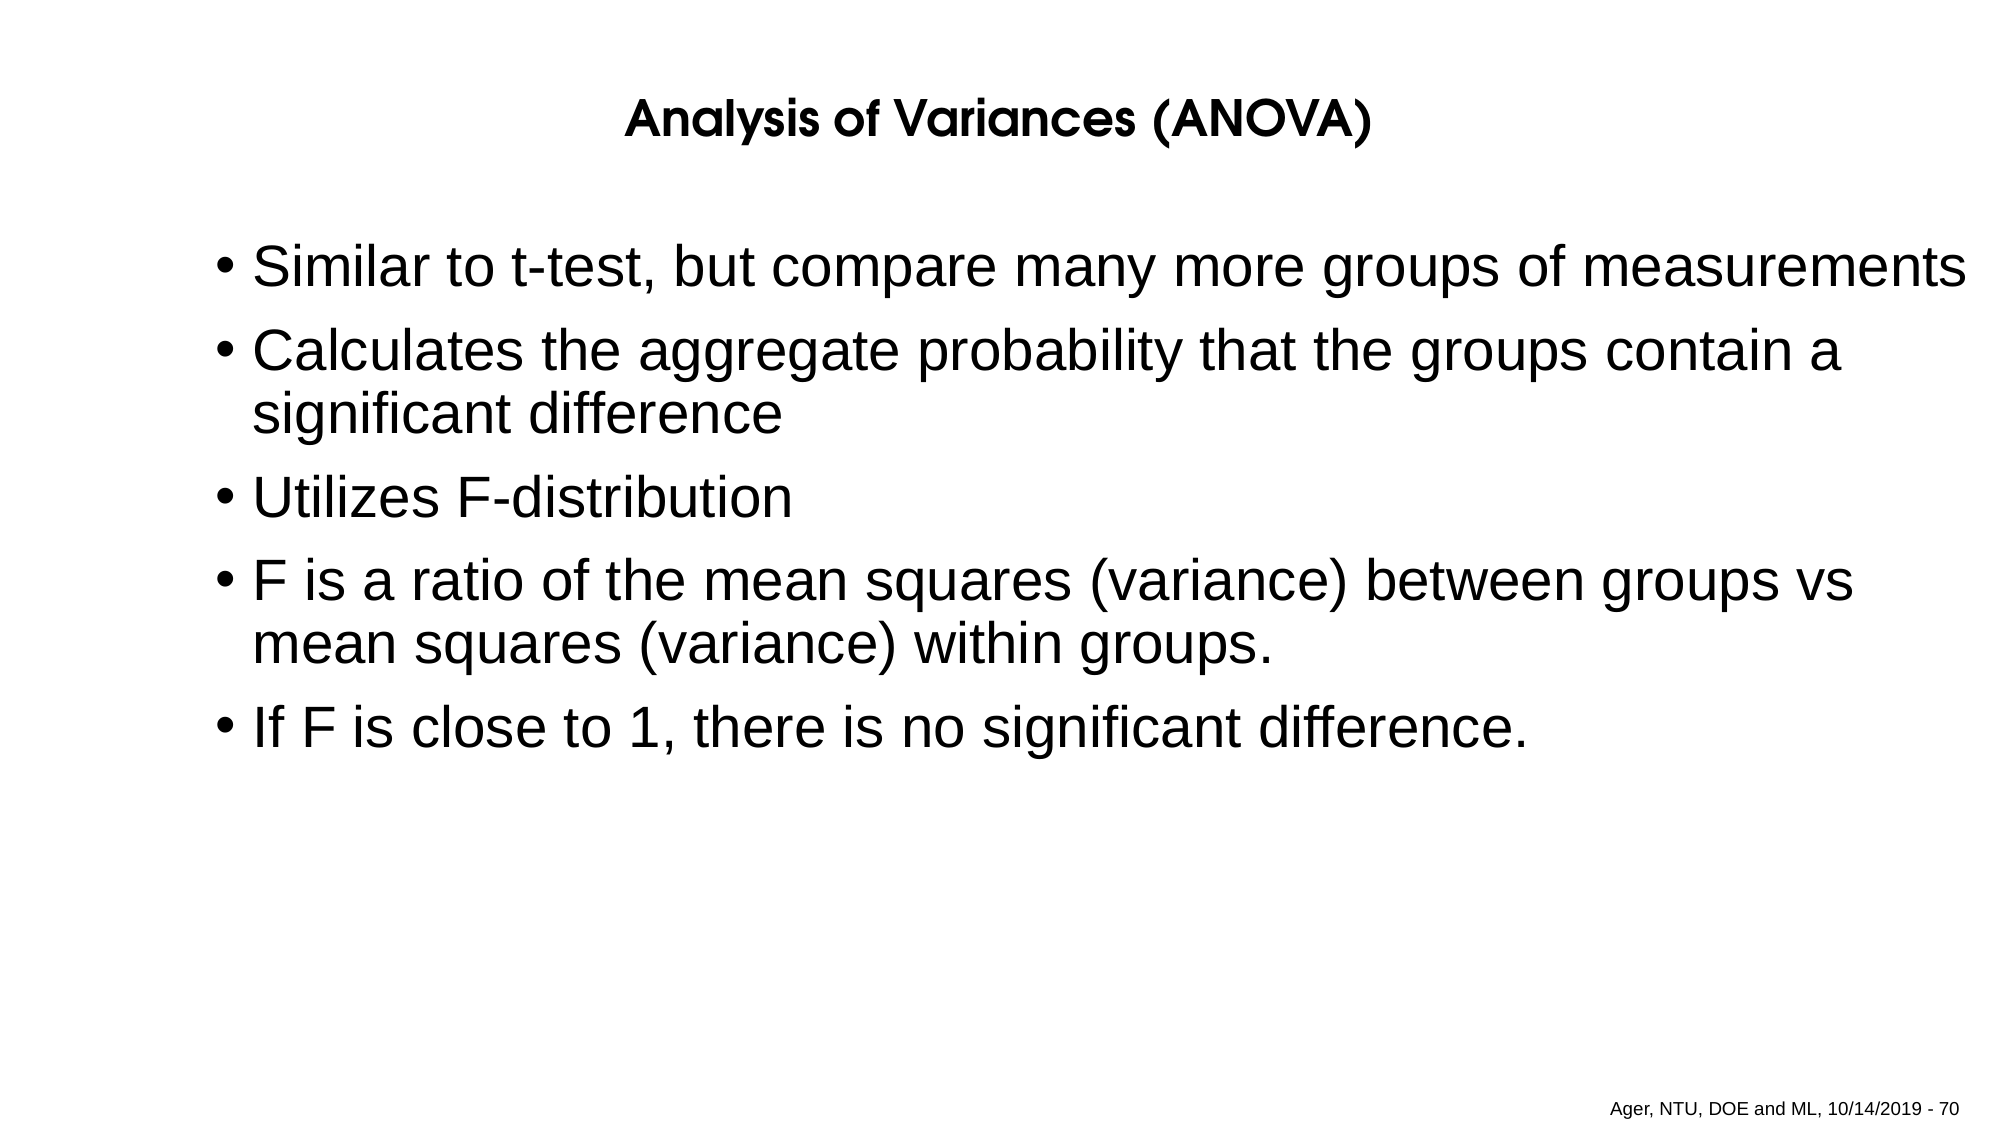

# Analysis of Variances (ANOVA)
Similar to t-test, but compare many more groups of measurements
Calculates the aggregate probability that the groups contain a significant difference
Utilizes F-distribution
F is a ratio of the mean squares (variance) between groups vs mean squares (variance) within groups.
If F is close to 1, there is no significant difference.